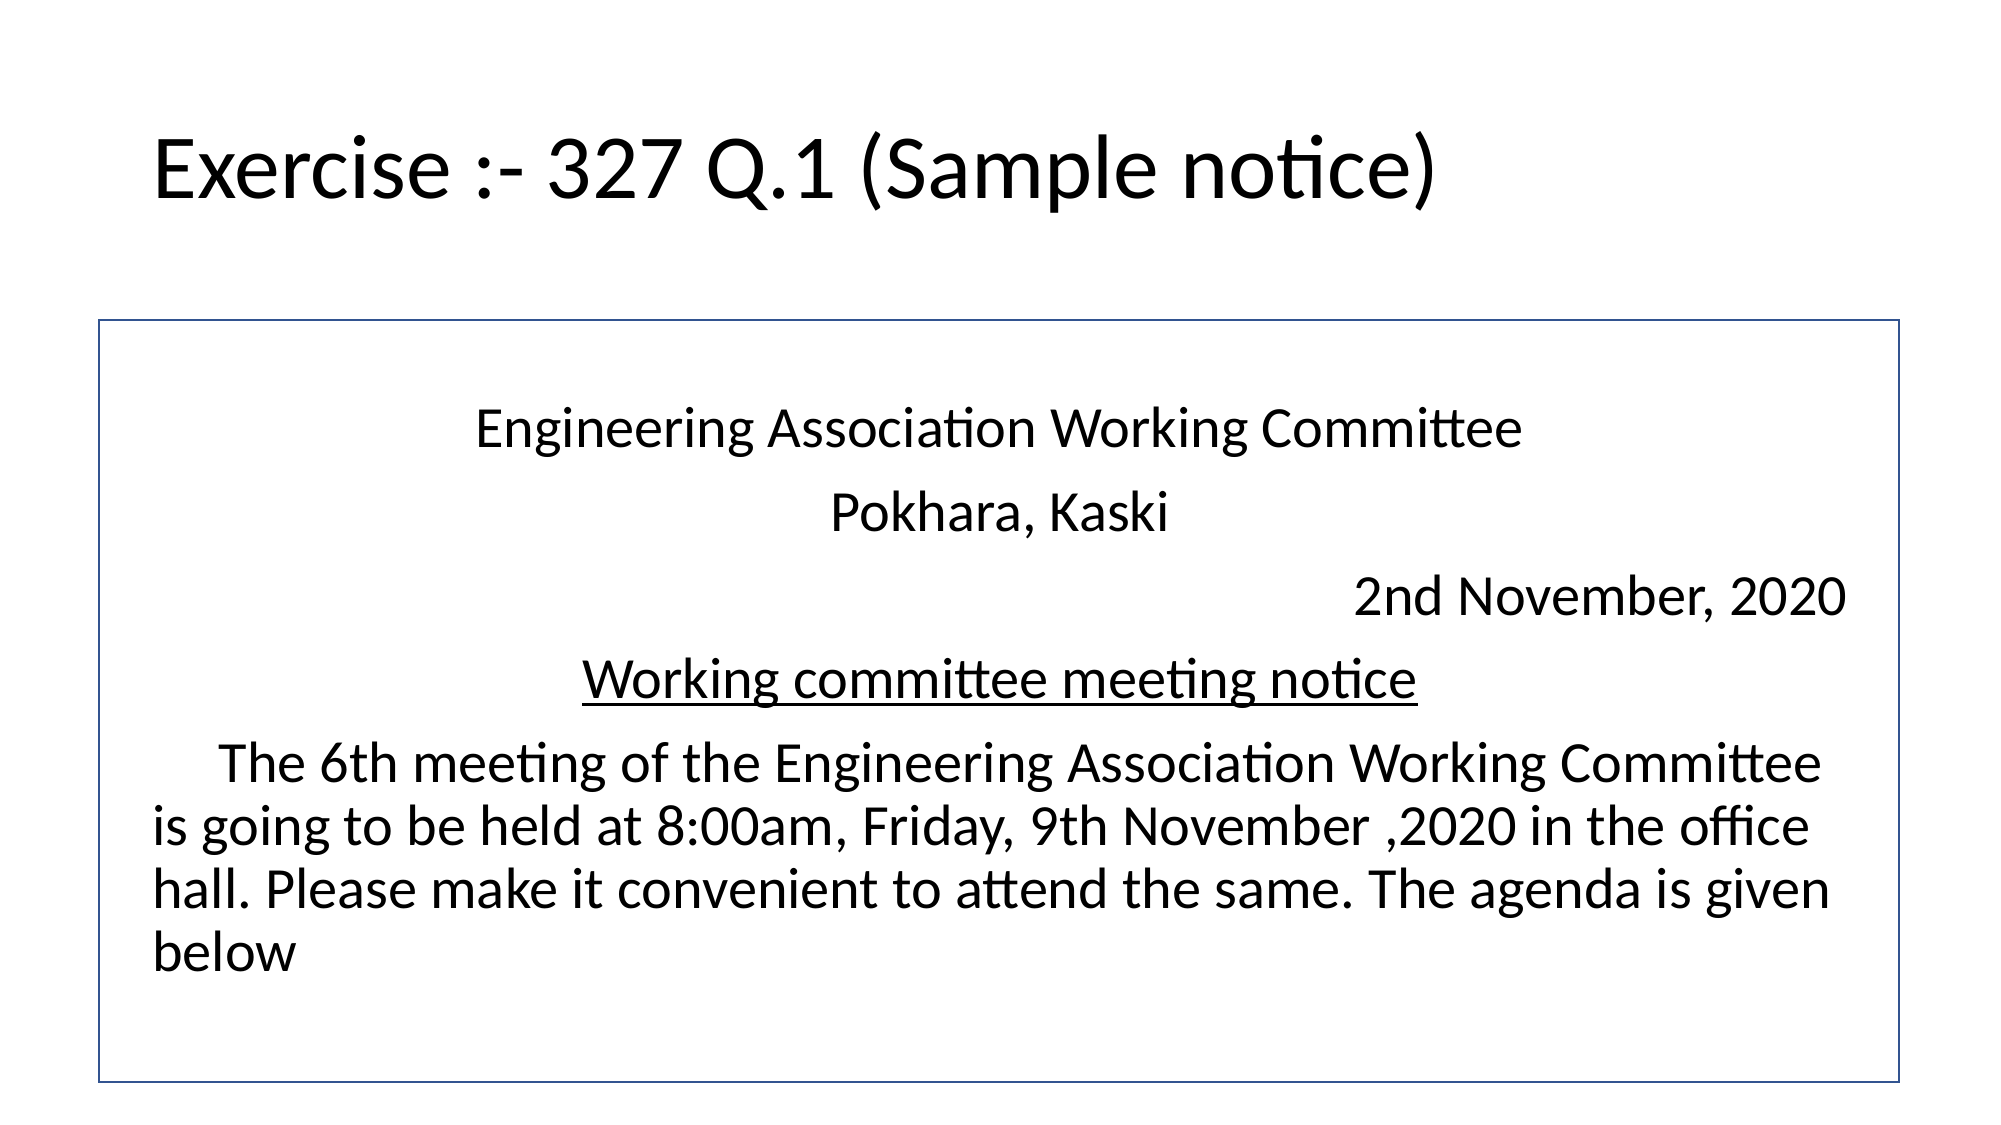

# Exercise :- 327 Q.1 (Sample notice)

Engineering Association Working Committee
Pokhara, Kaski
2nd November, 2020
Working committee meeting notice
     The 6th meeting of the Engineering Association Working Committee is going to be held at 8:00am, Friday, 9th November ,2020 in the office hall. Please make it convenient to attend the same. The agenda is given below